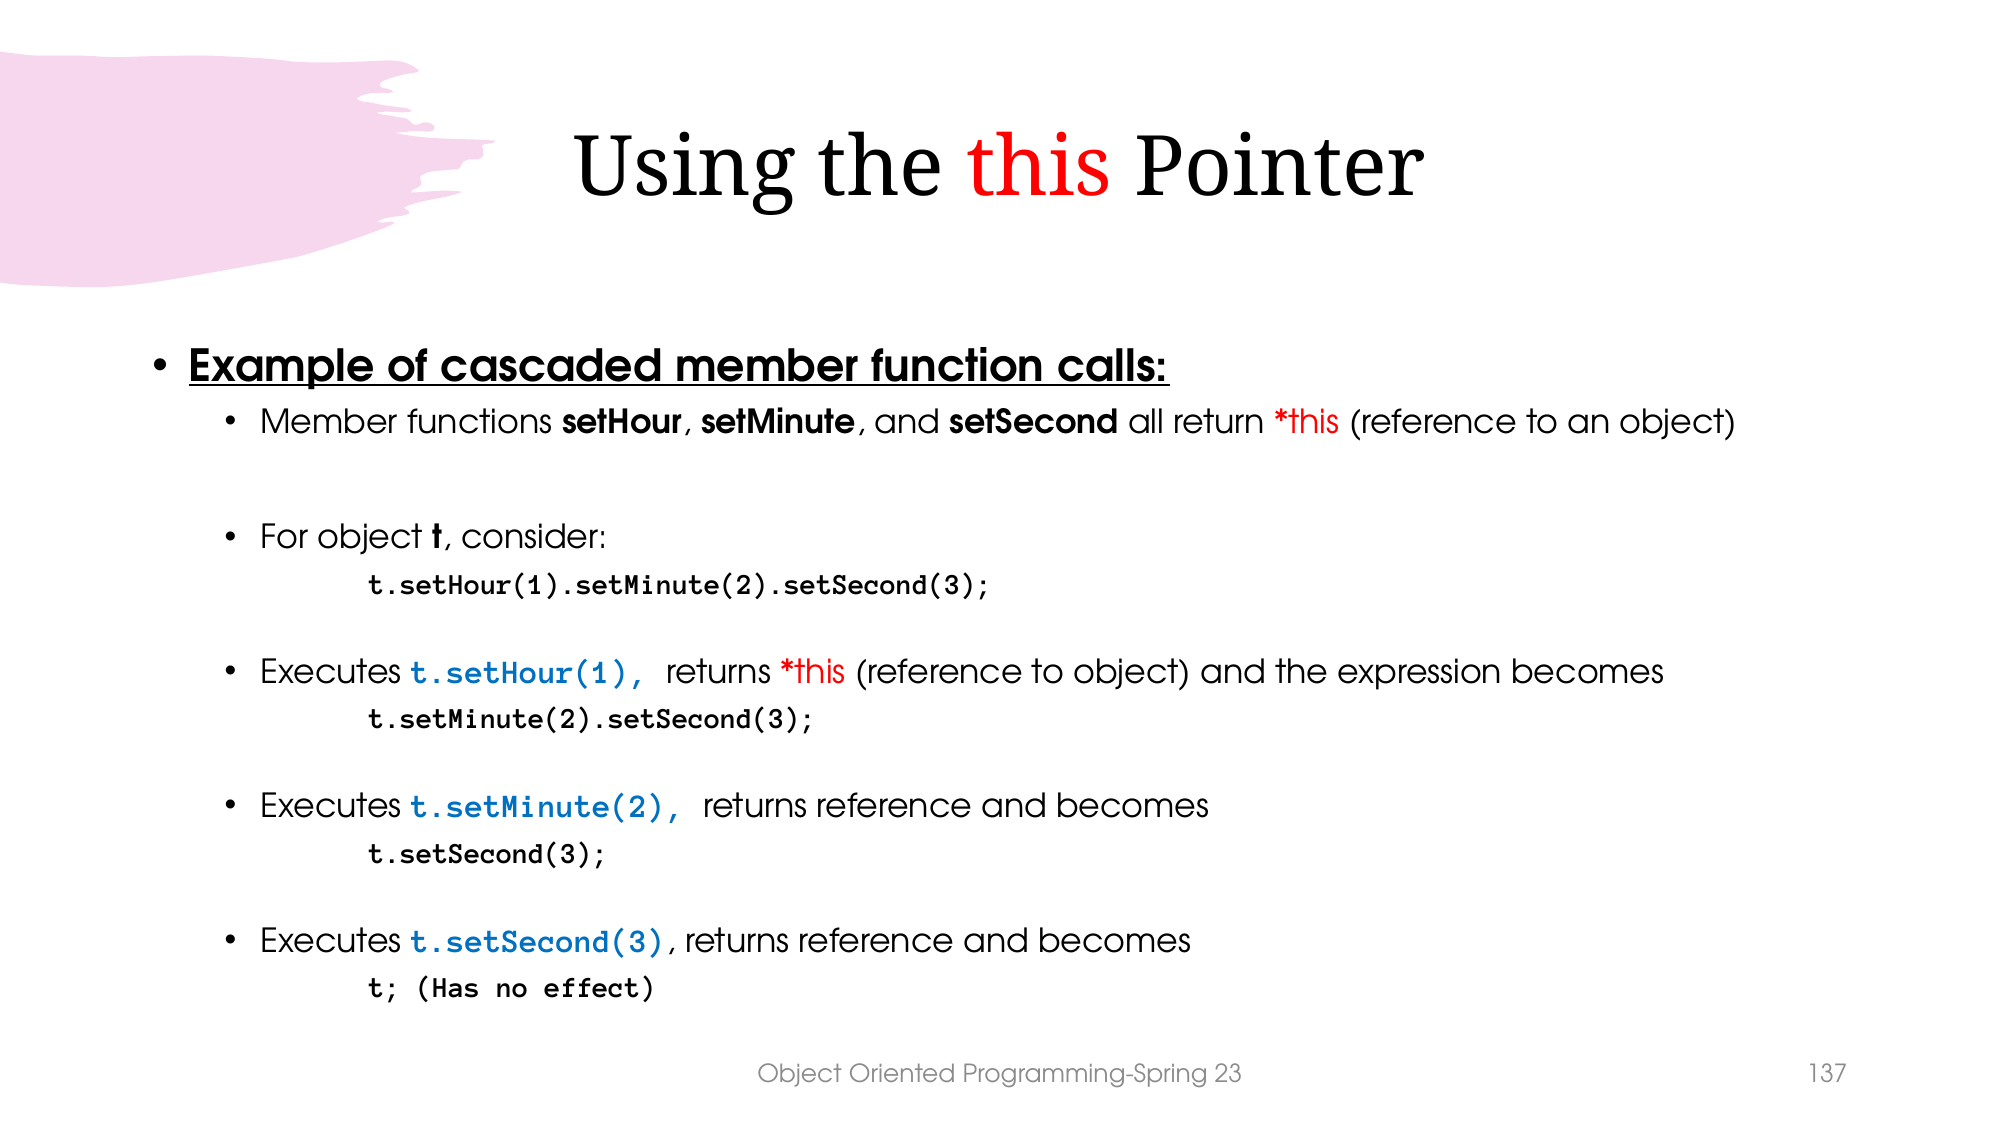

# Using the this Pointer
Example of cascaded member function calls:
Member functions setHour, setMinute, and setSecond all return *this (reference to an object)

For object t, consider:
t.setHour(1).setMinute(2).setSecond(3);

Executes t.setHour(1), returns *this (reference to object) and the expression becomes
t.setMinute(2).setSecond(3);

Executes t.setMinute(2), returns reference and becomes
t.setSecond(3);

Executes t.setSecond(3), returns reference and becomes
t; (Has no effect)
Object Oriented Programming-Spring 23
137